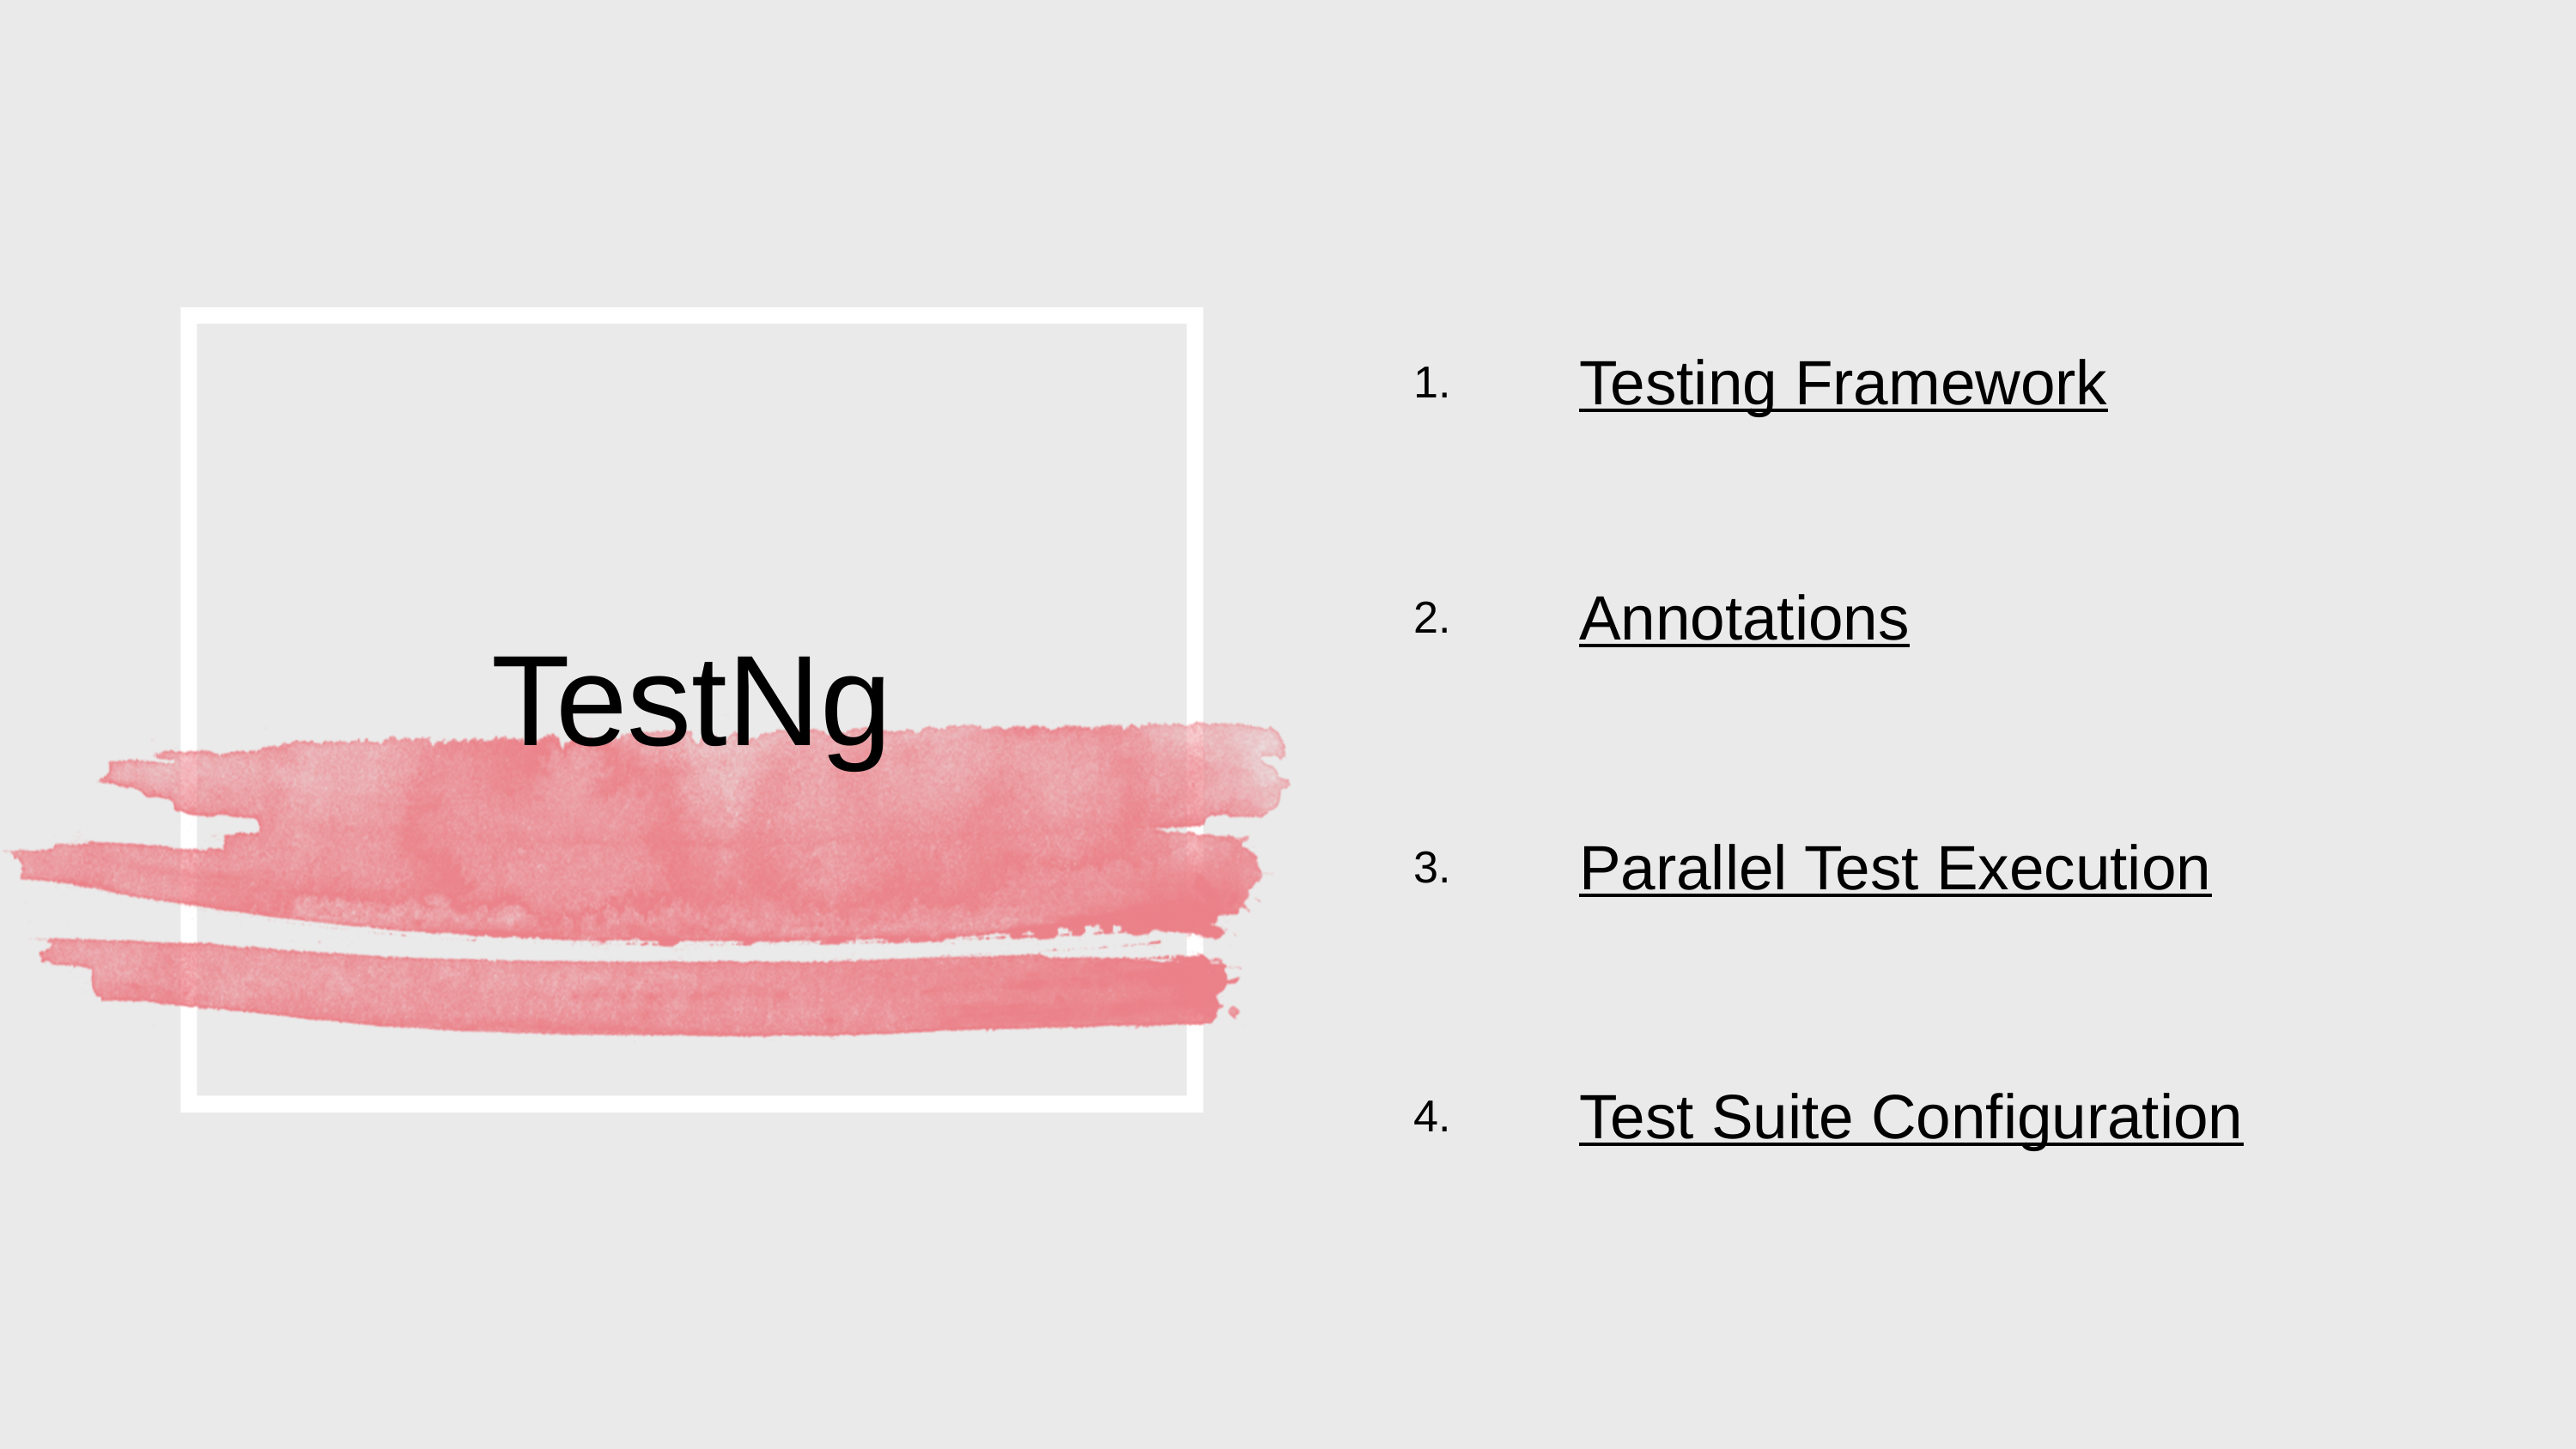

Testing Framework
1.
Annotations
2.
TestNg

Parallel Test Execution
3.
Test Suite Configuration
4.